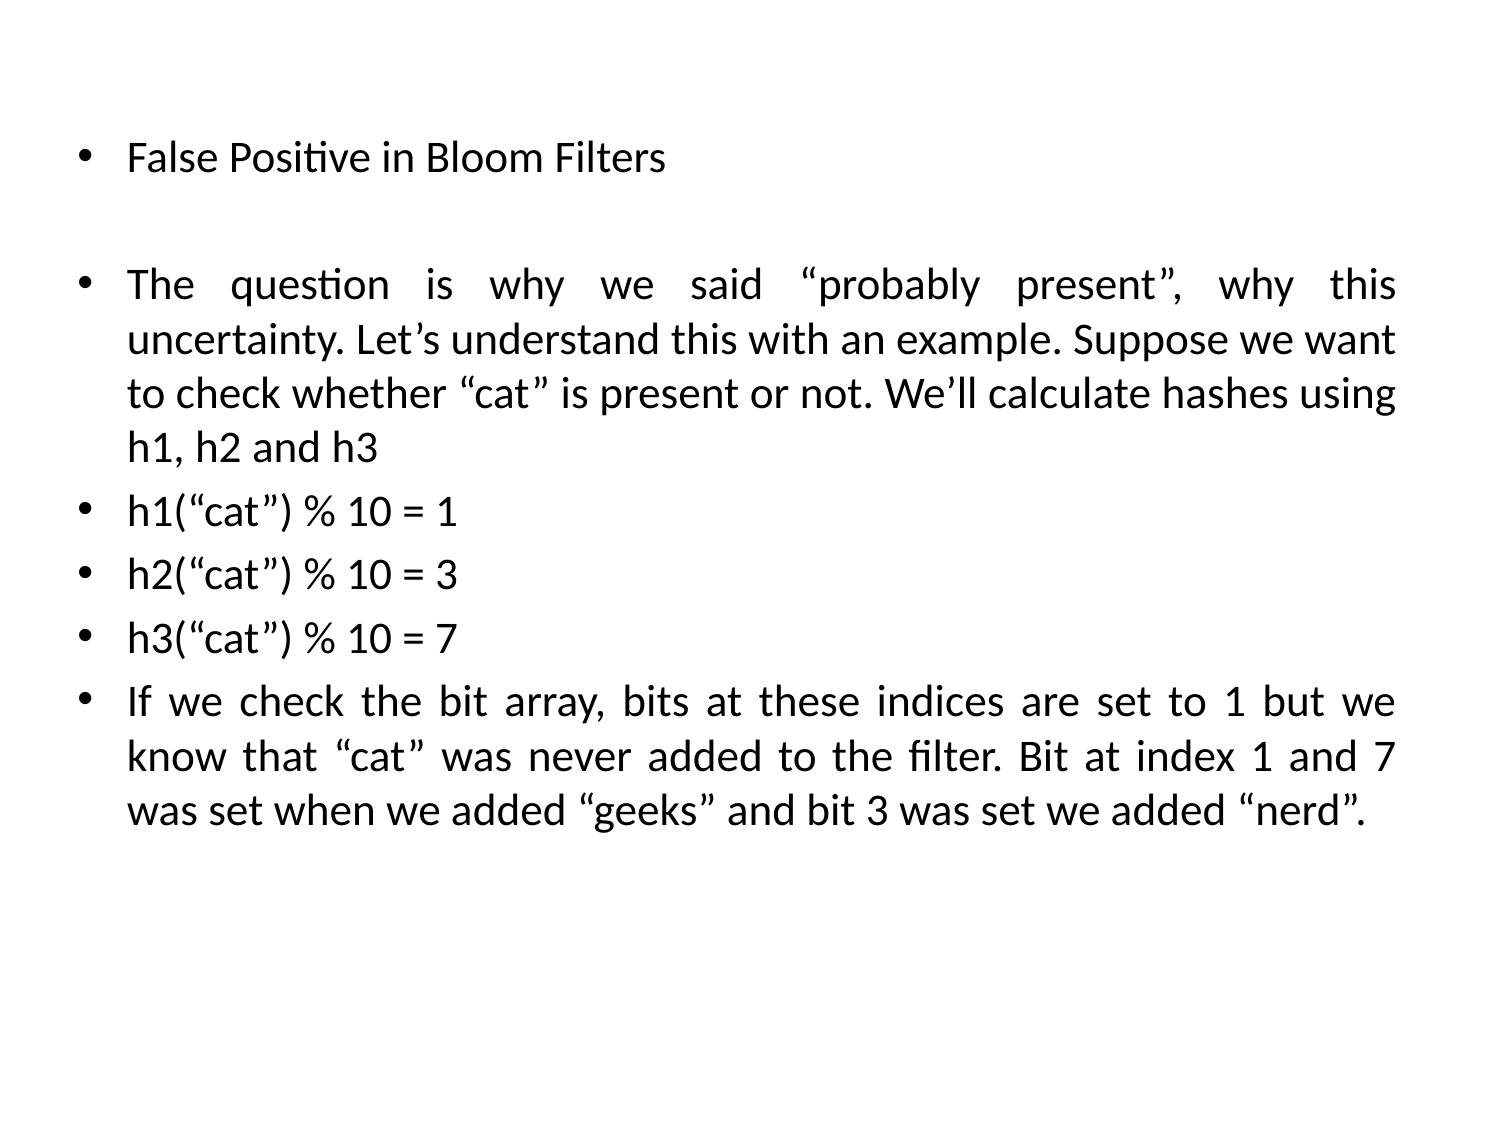

False Positive in Bloom Filters

The question is why we said “probably present”, why this uncertainty. Let’s understand this with an example. Suppose we want to check whether “cat” is present or not. We’ll calculate hashes using h1, h2 and h3
h1(“cat”) % 10 = 1
h2(“cat”) % 10 = 3
h3(“cat”) % 10 = 7
If we check the bit array, bits at these indices are set to 1 but we know that “cat” was never added to the filter. Bit at index 1 and 7 was set when we added “geeks” and bit 3 was set we added “nerd”.